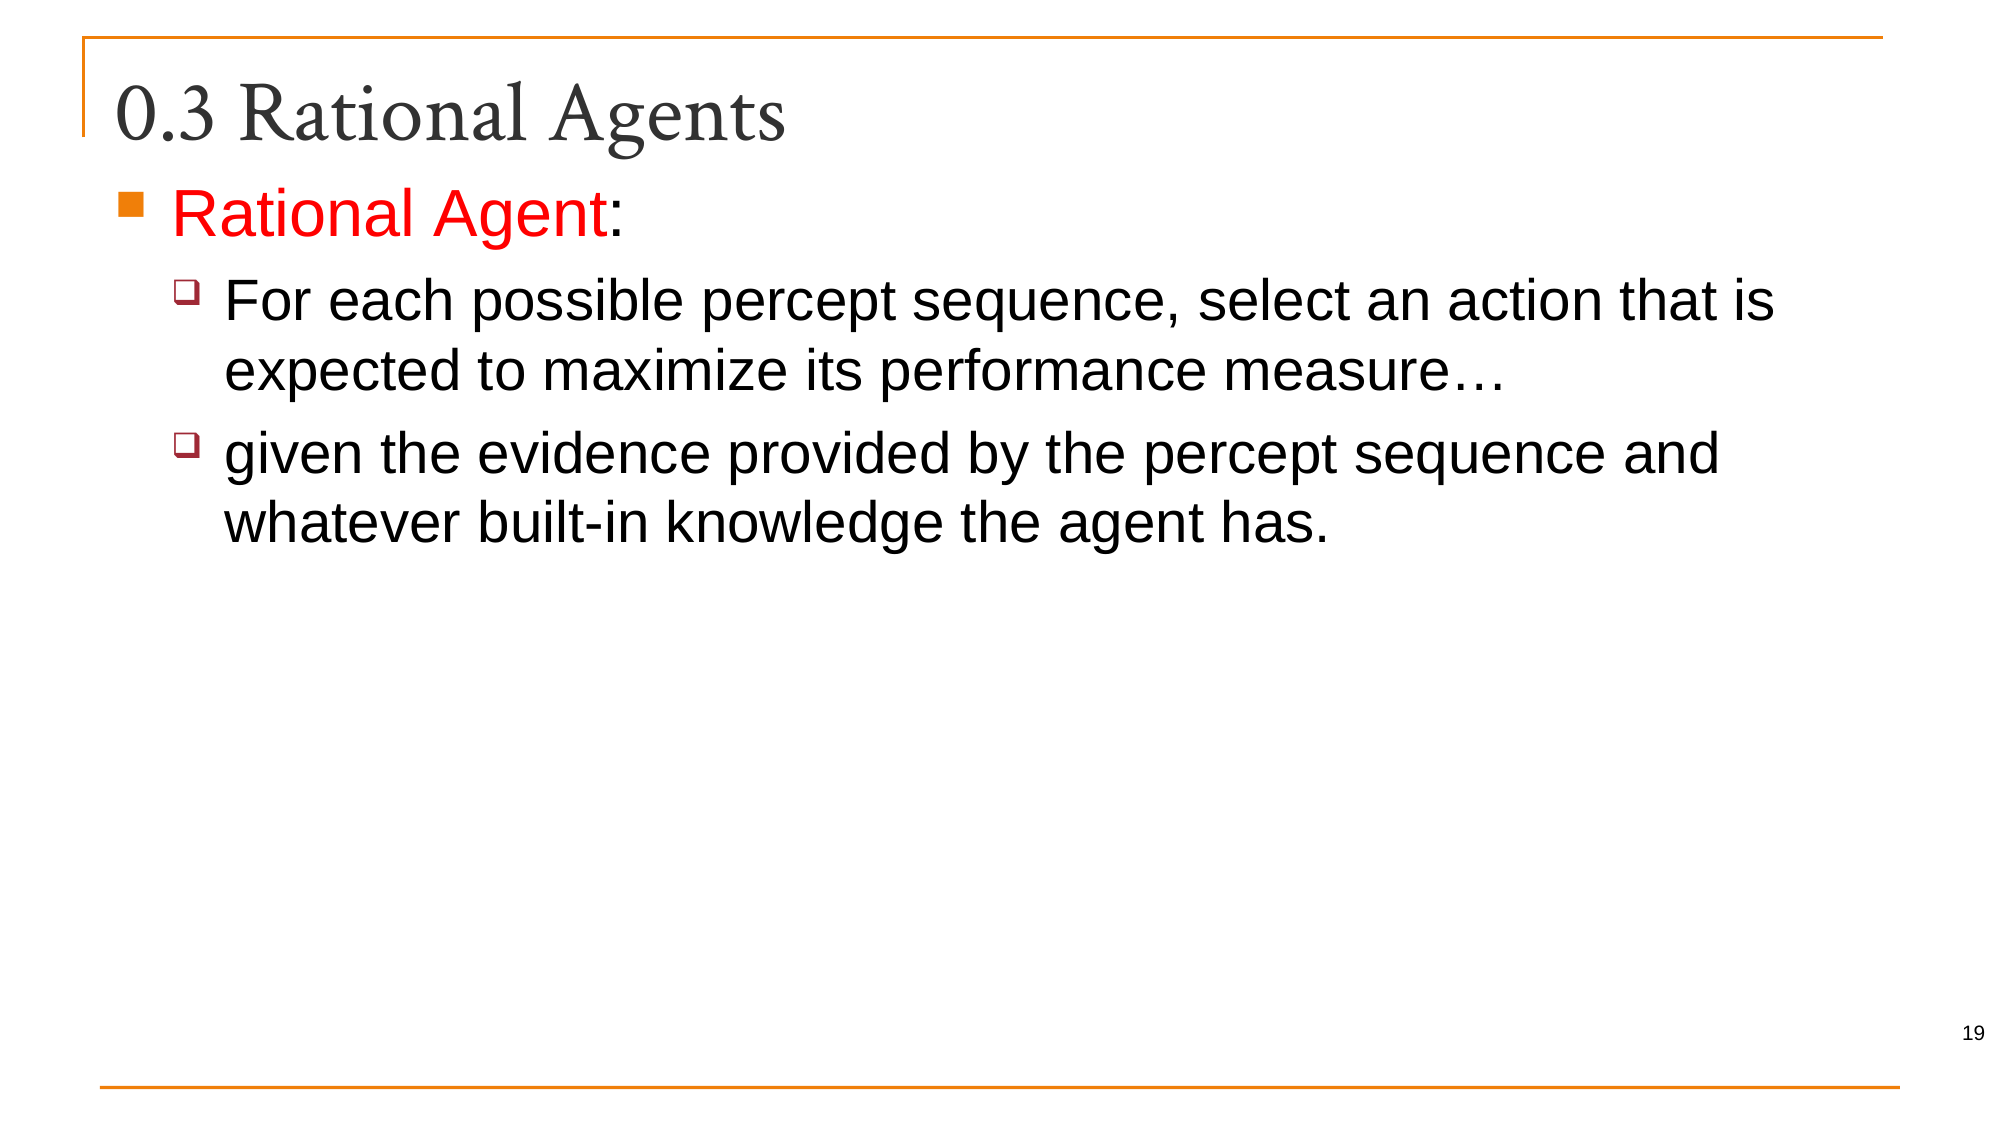

# 0.3 Rational Agents
Rational Agent:
For each possible percept sequence, select an action that is expected to maximize its performance measure…
given the evidence provided by the percept sequence and whatever built-in knowledge the agent has.
19